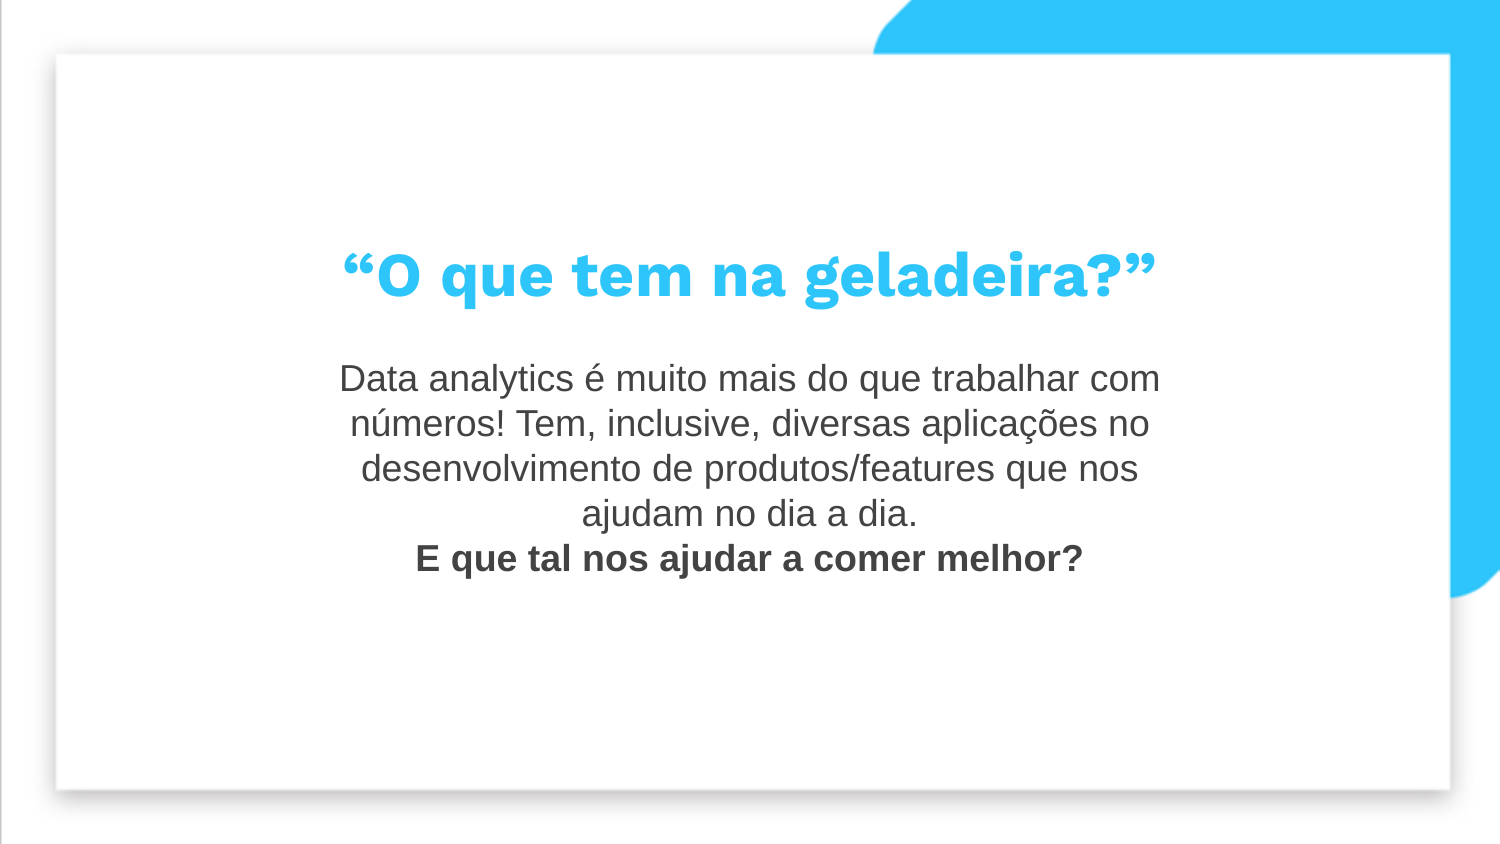

“O que tem na geladeira?”
Data analytics é muito mais do que trabalhar com números! Tem, inclusive, diversas aplicações no desenvolvimento de produtos/features que nos ajudam no dia a dia.
E que tal nos ajudar a comer melhor?